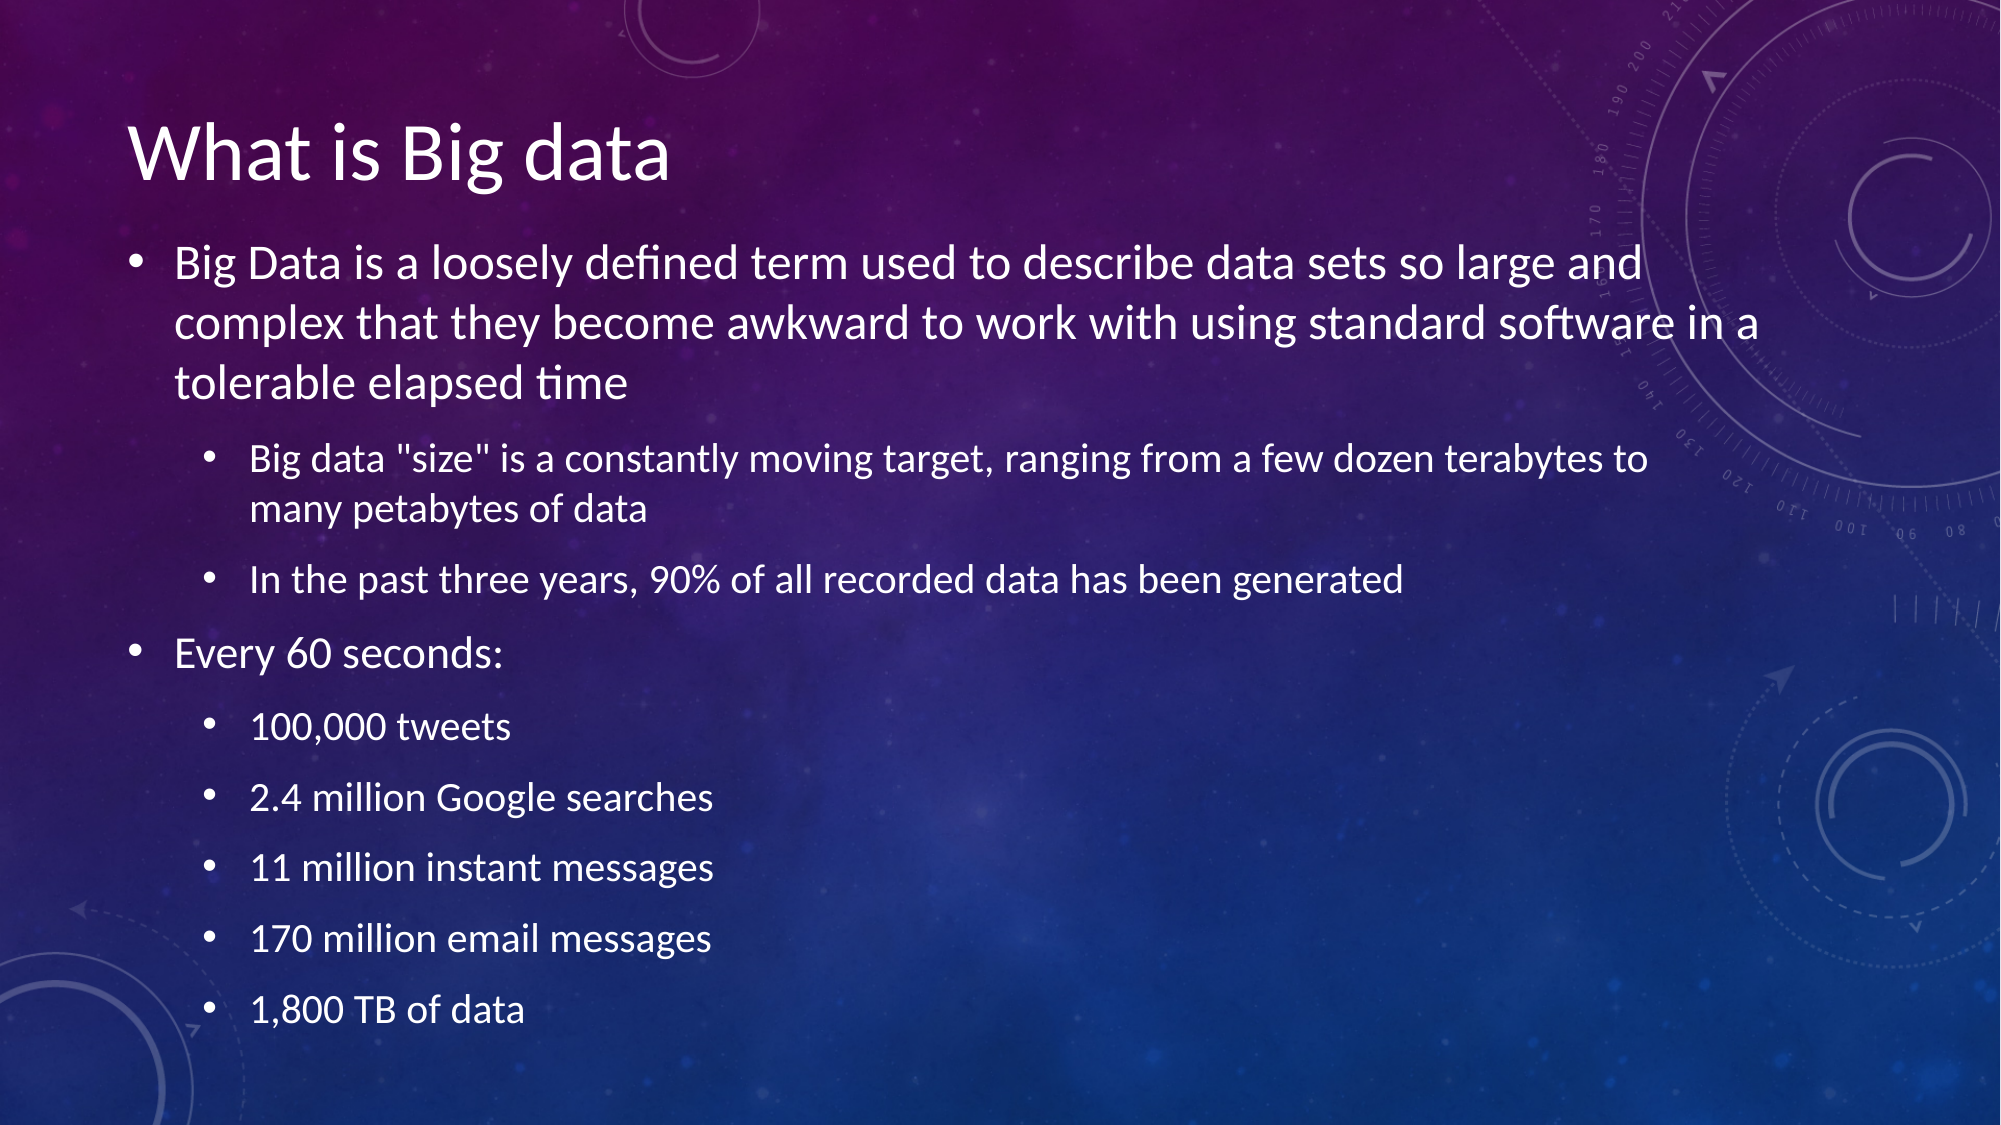

# What is Big data
Big Data is a loosely defined term used to describe data sets so large and complex that they become awkward to work with using standard software in a tolerable elapsed time
Big data "size" is a constantly moving target, ranging from a few dozen terabytes to many petabytes of data
In the past three years, 90% of all recorded data has been generated
Every 60 seconds:
100,000 tweets
2.4 million Google searches
11 million instant messages
170 million email messages
1,800 TB of data